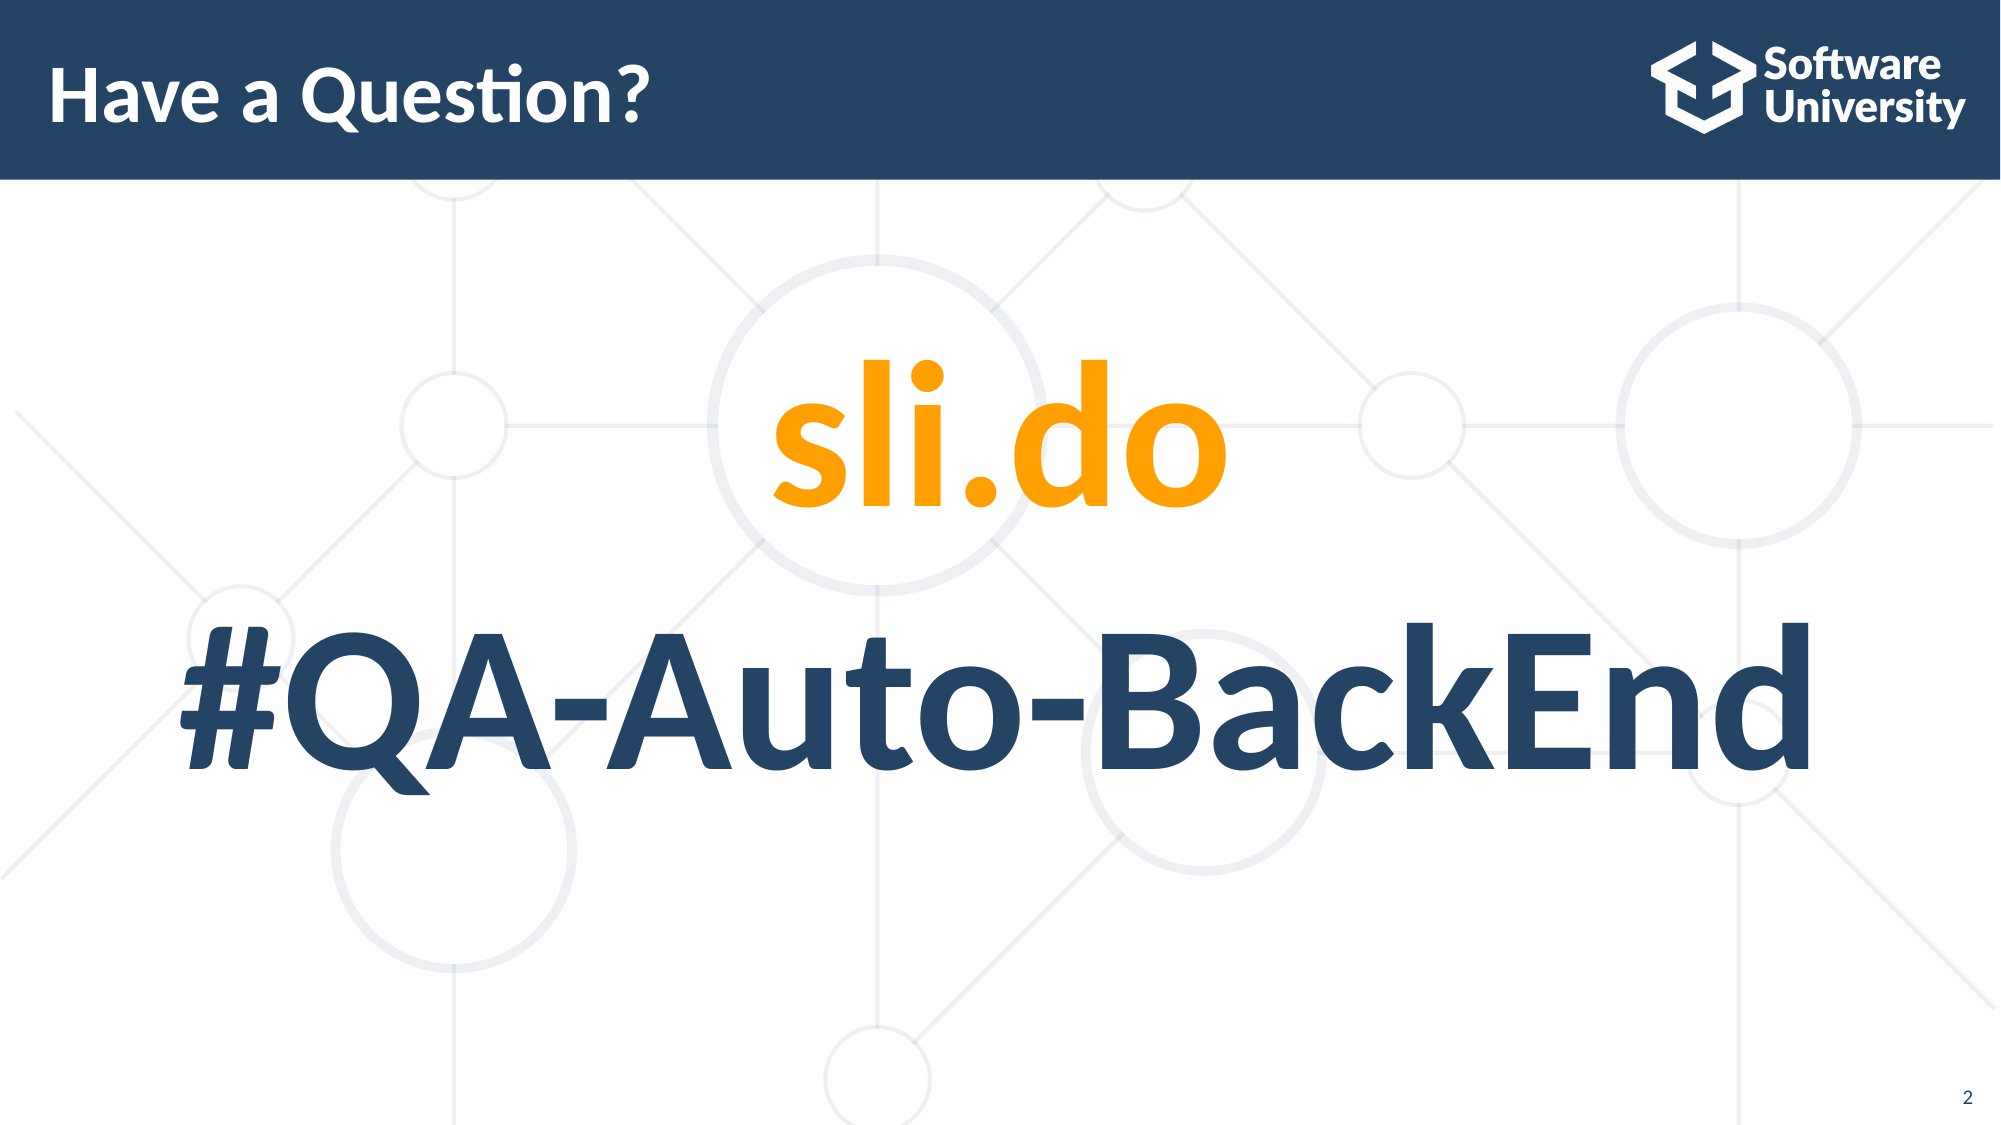

# Have a Question?

sli.do
#QA-Auto-BackEnd
2